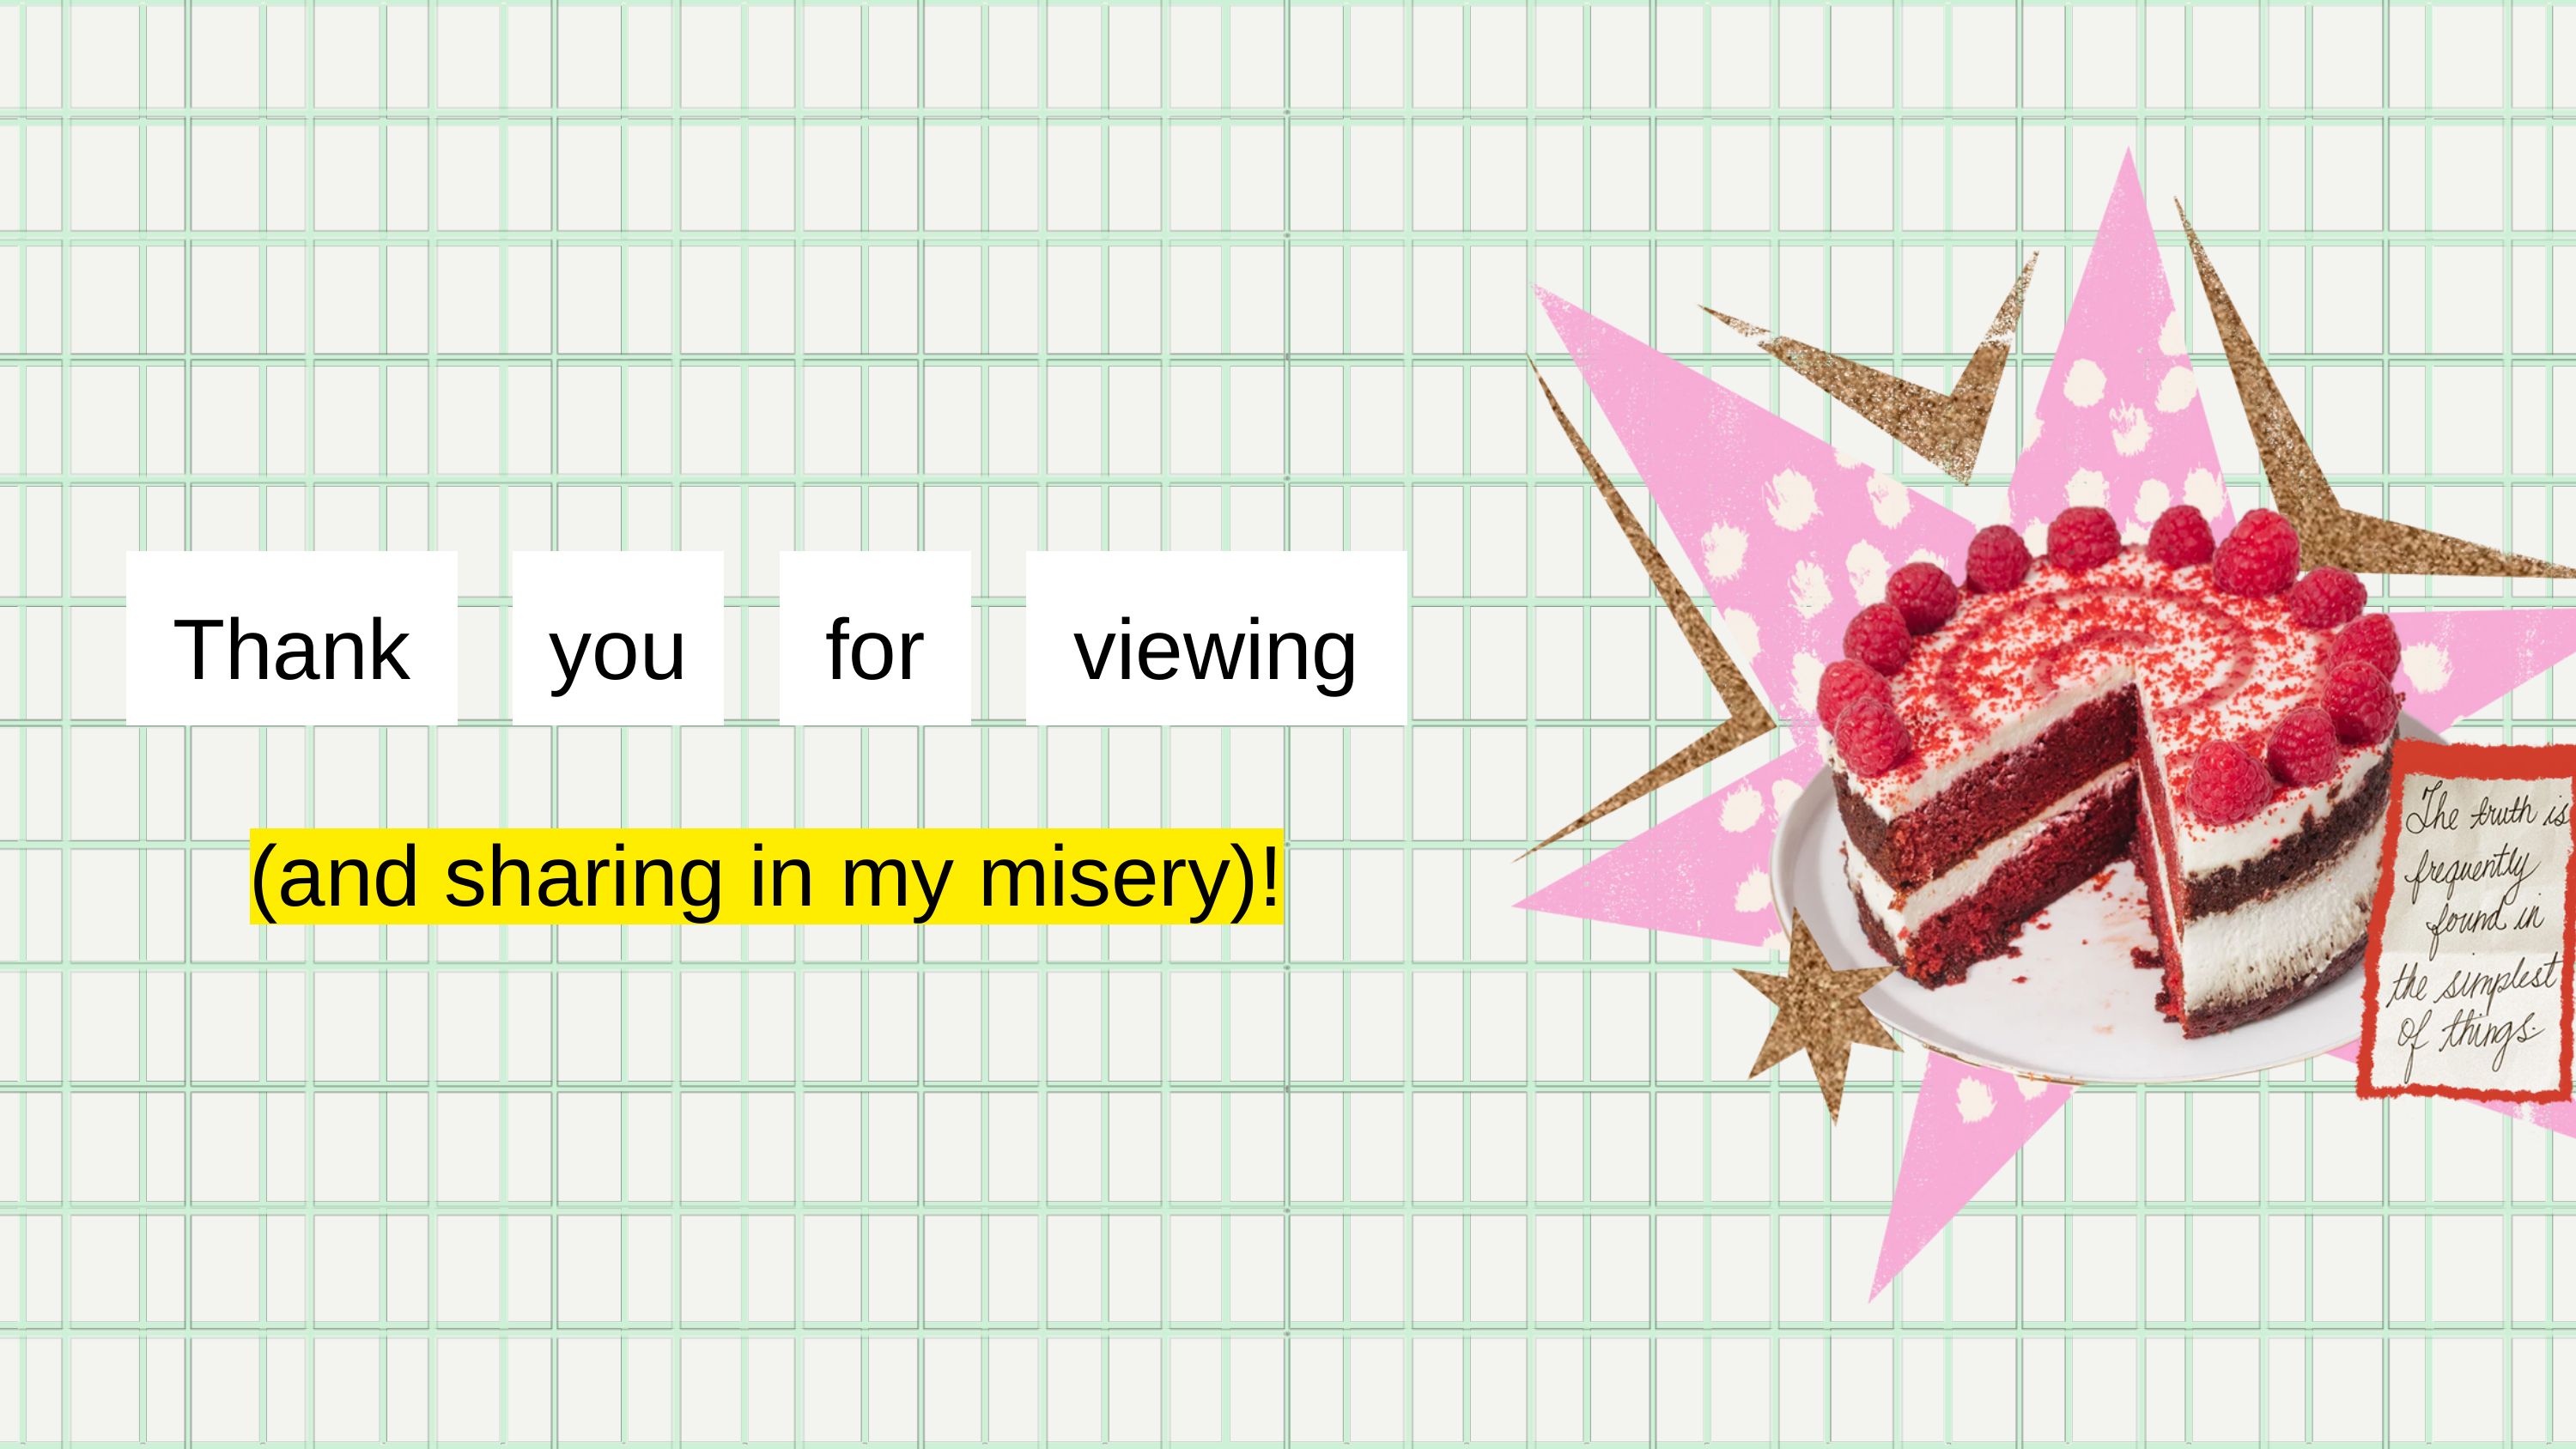

Thank
you
for
viewing

(and sharing in my misery)!